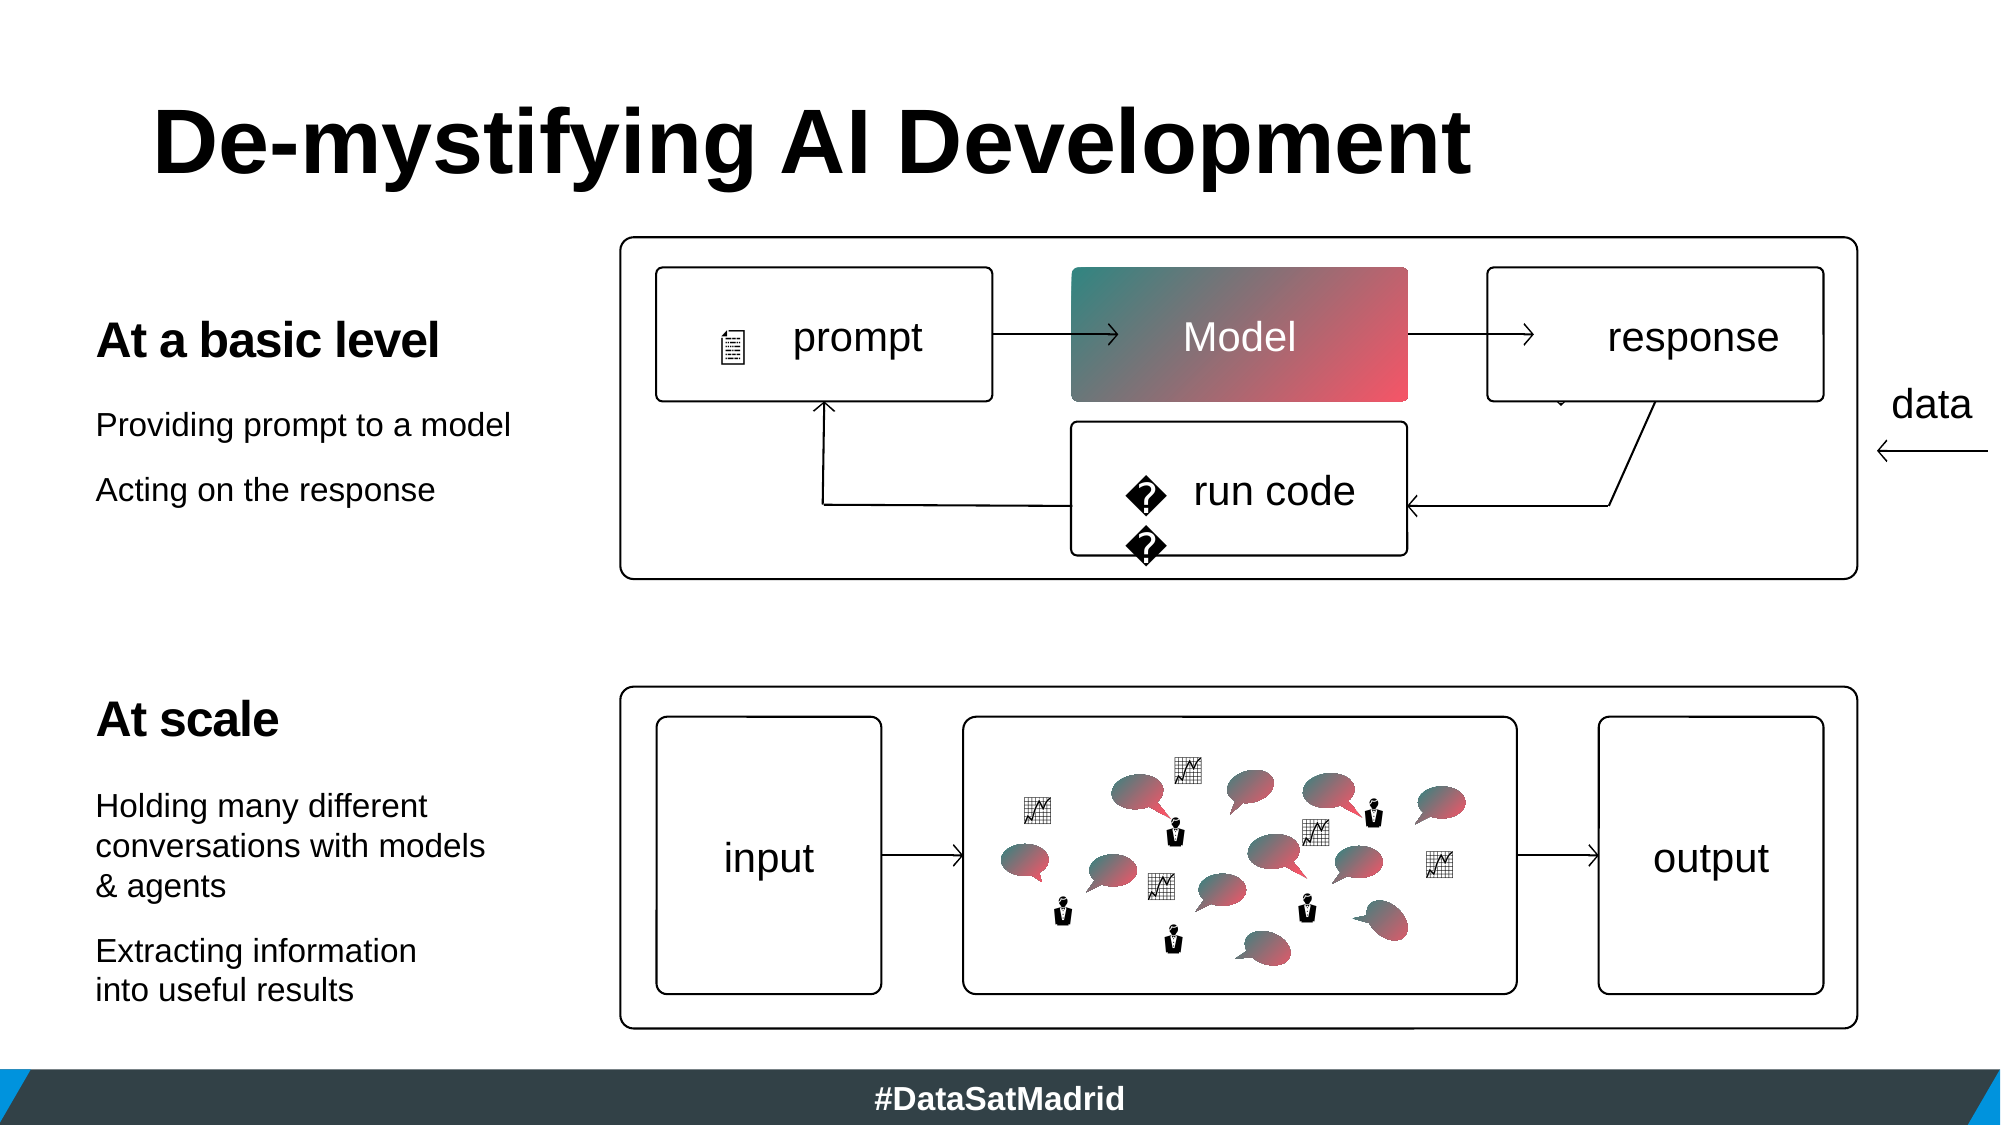

# De-mystifying AI Development

Model
At a basic level
prompt
response
📄
💬
data
Providing prompt to a model
Acting on the response

run code
📈
At scale

input

output
📈

📈

🤵
📈
🤵

📈

📈

🤵
🤵

🤵

Holding many different conversations with models & agents
Extracting information
into useful results